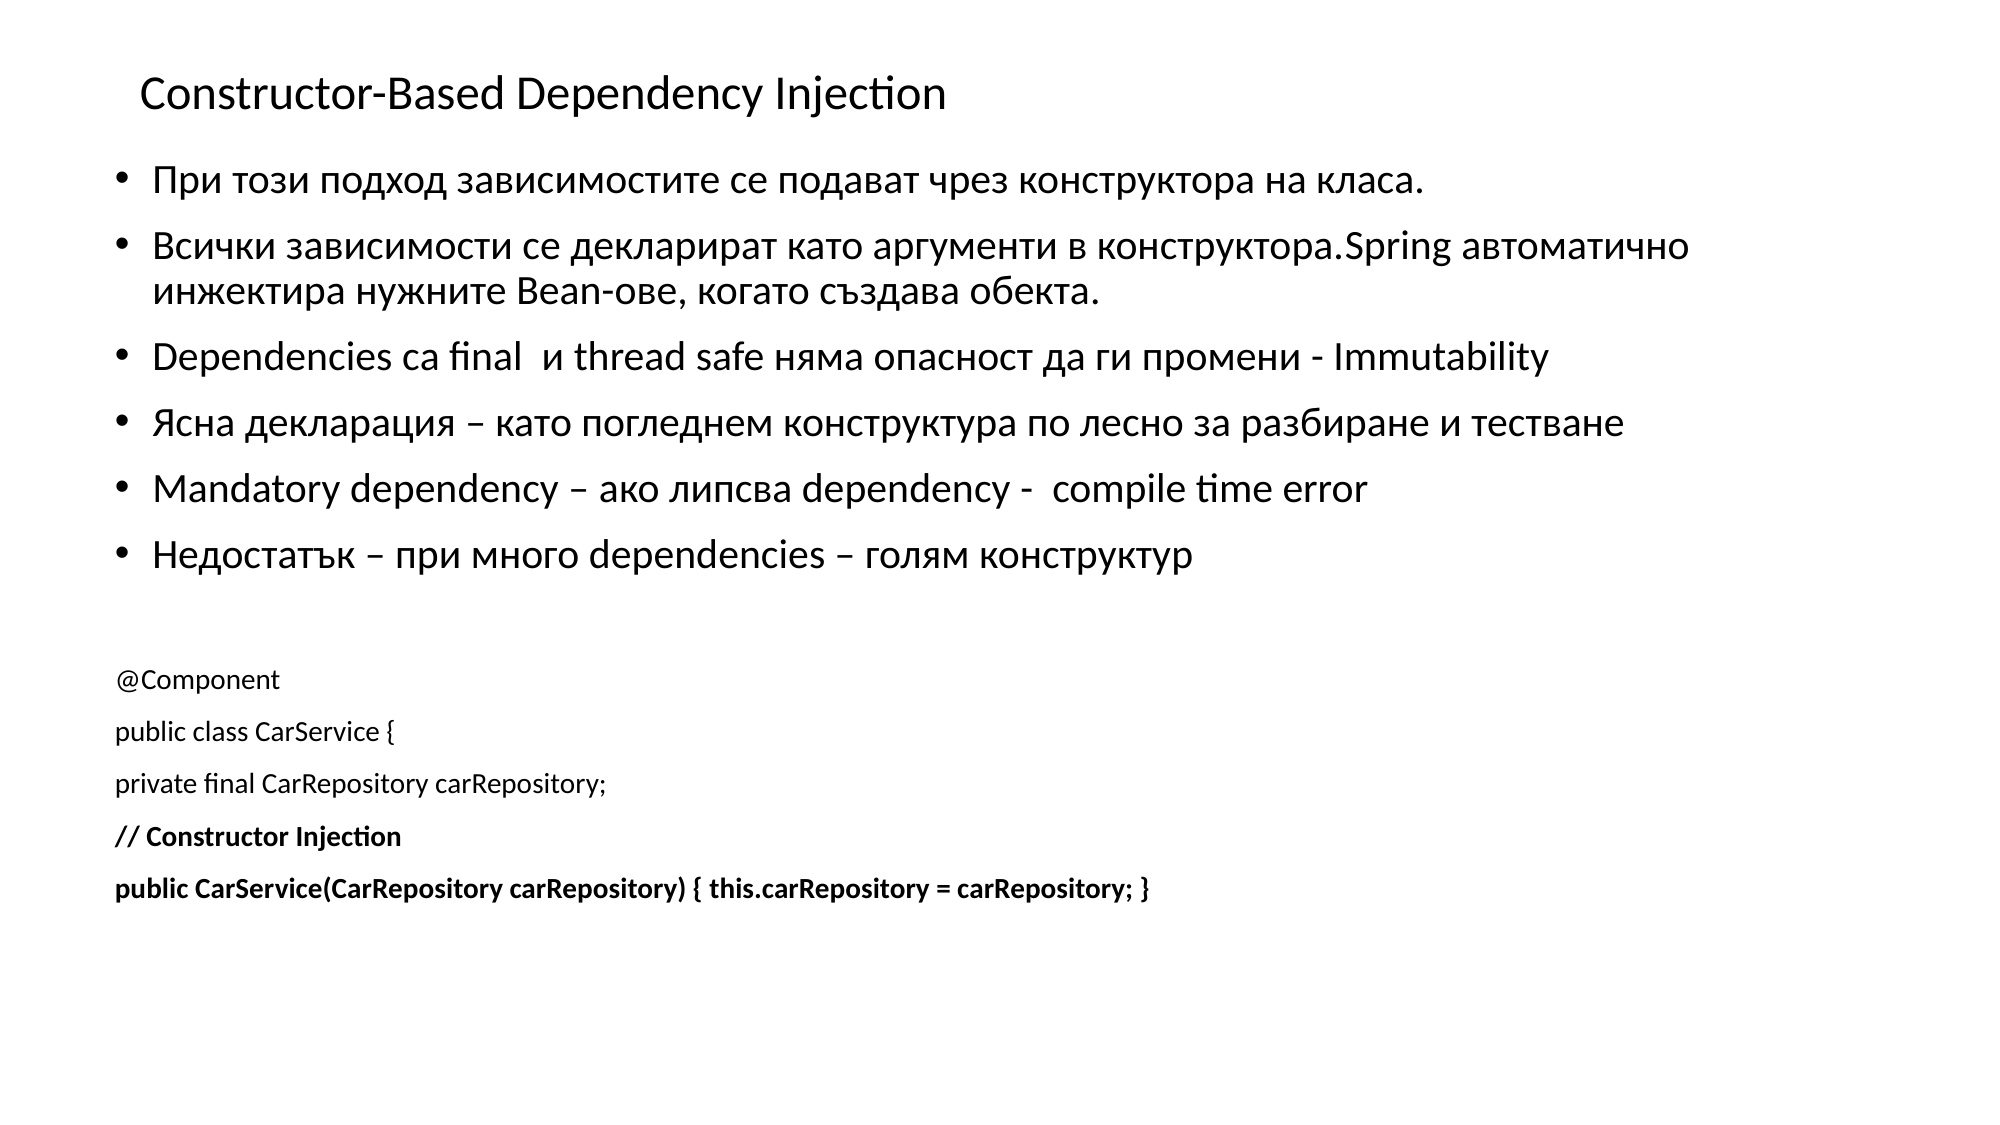

# Constructor-Based Dependency Injection
При този подход зависимостите се подават чрез конструктора на класа.
Всички зависимости се декларират като аргументи в конструктора.Spring автоматично инжектира нужните Bean-ове, когато създава обекта.
Dependencies са final  и thread safe няма опасност да ги промени - Immutability
Ясна декларация – като погледнем конструктура по лесно за разбиране и тестване
Mandatory dependency – ако липсва dependency -  compile time error
Недостатък – при много dependencies – голям конструктур

@Component
public class CarService {
private final CarRepository carRepository;
// Constructor Injection
public CarService(CarRepository carRepository) { this.carRepository = carRepository; }

20